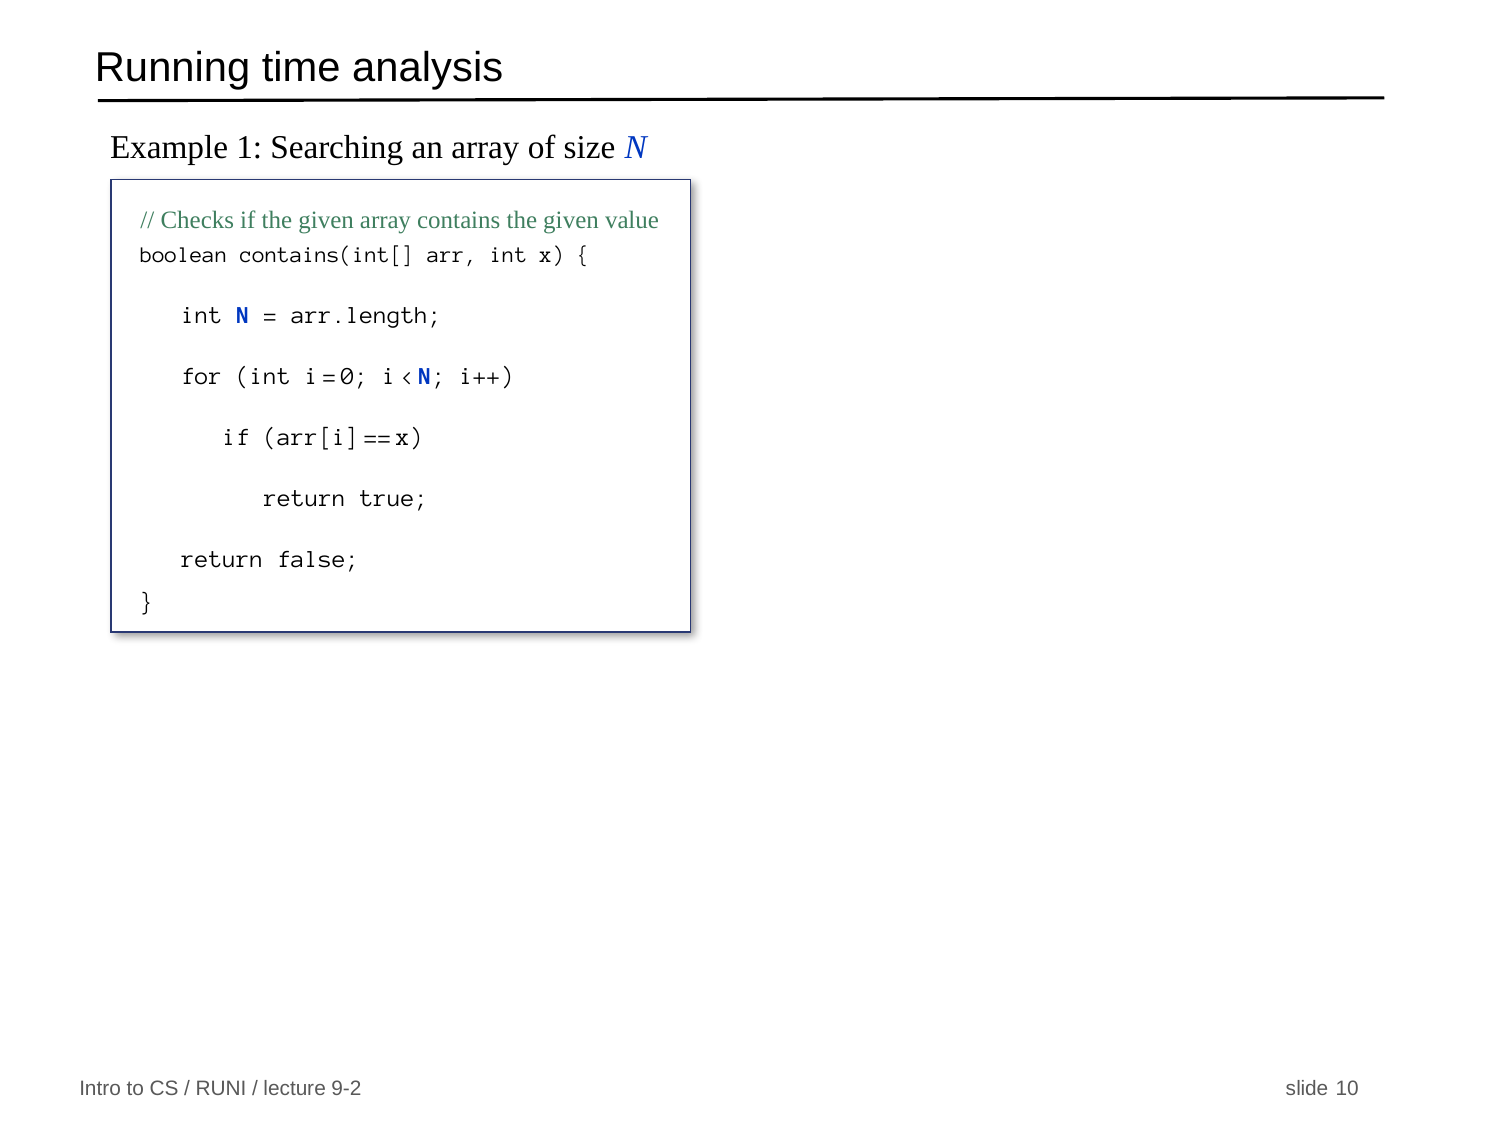

# Running time analysis
Example 1: Searching an array of size N
// Checks if the given array contains the given value
boolean contains(int[] arr, int x) {
   int N = arr.length;
   for (int i = 0; i < N; i++)
      if (arr[i] == x)
         return true;
   return false;
}